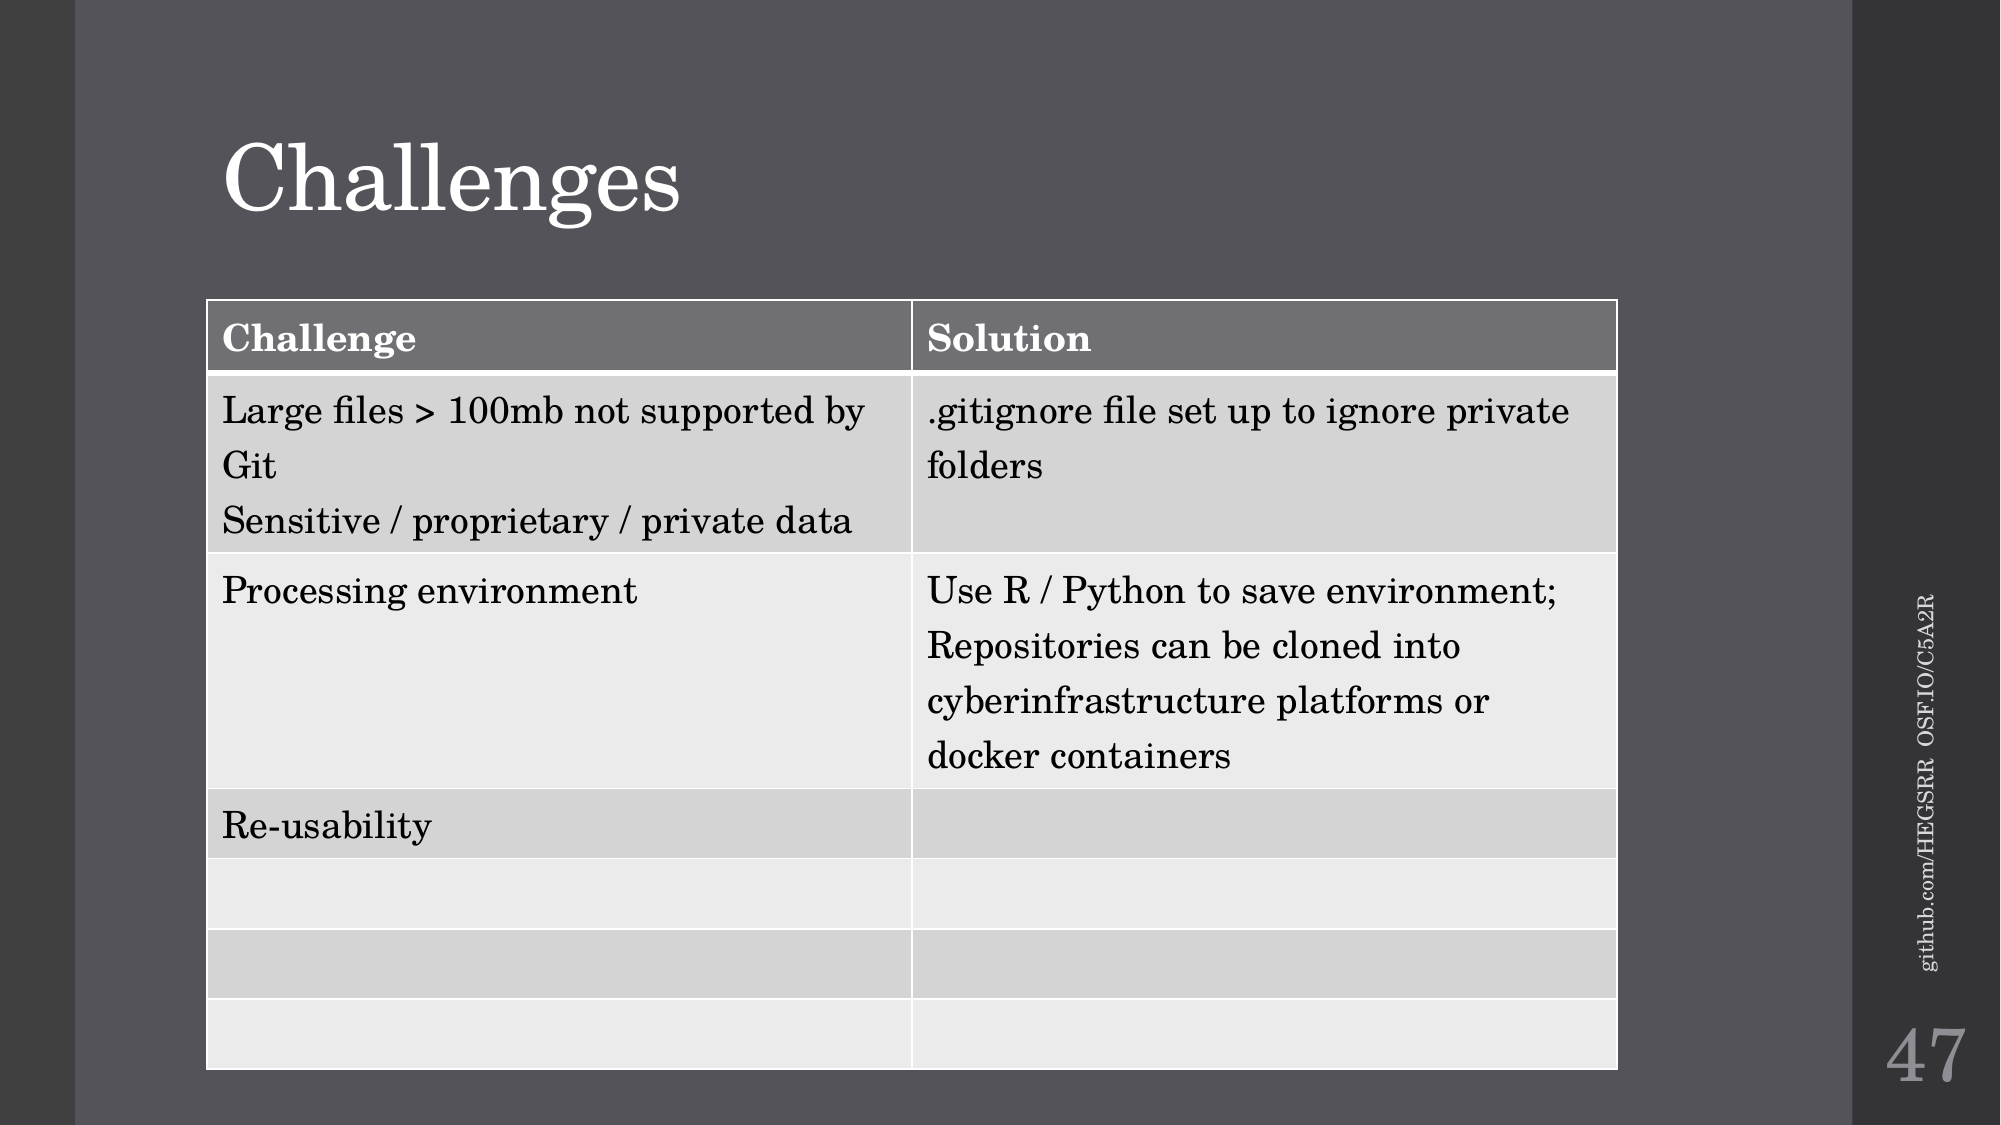

# Challenges
| Challenge | Solution |
| --- | --- |
| Large files > 100mb not supported by Git Sensitive / proprietary / private data | .gitignore file set up to ignore private folders |
| Processing environment | Use R / Python to save environment; Repositories can be cloned into cyberinfrastructure platforms or docker containers |
| Re-usability |  |
|  |  |
|  |  |
|  |  |
github.com/HEGSRR  OSF.IO/C5A2R
47